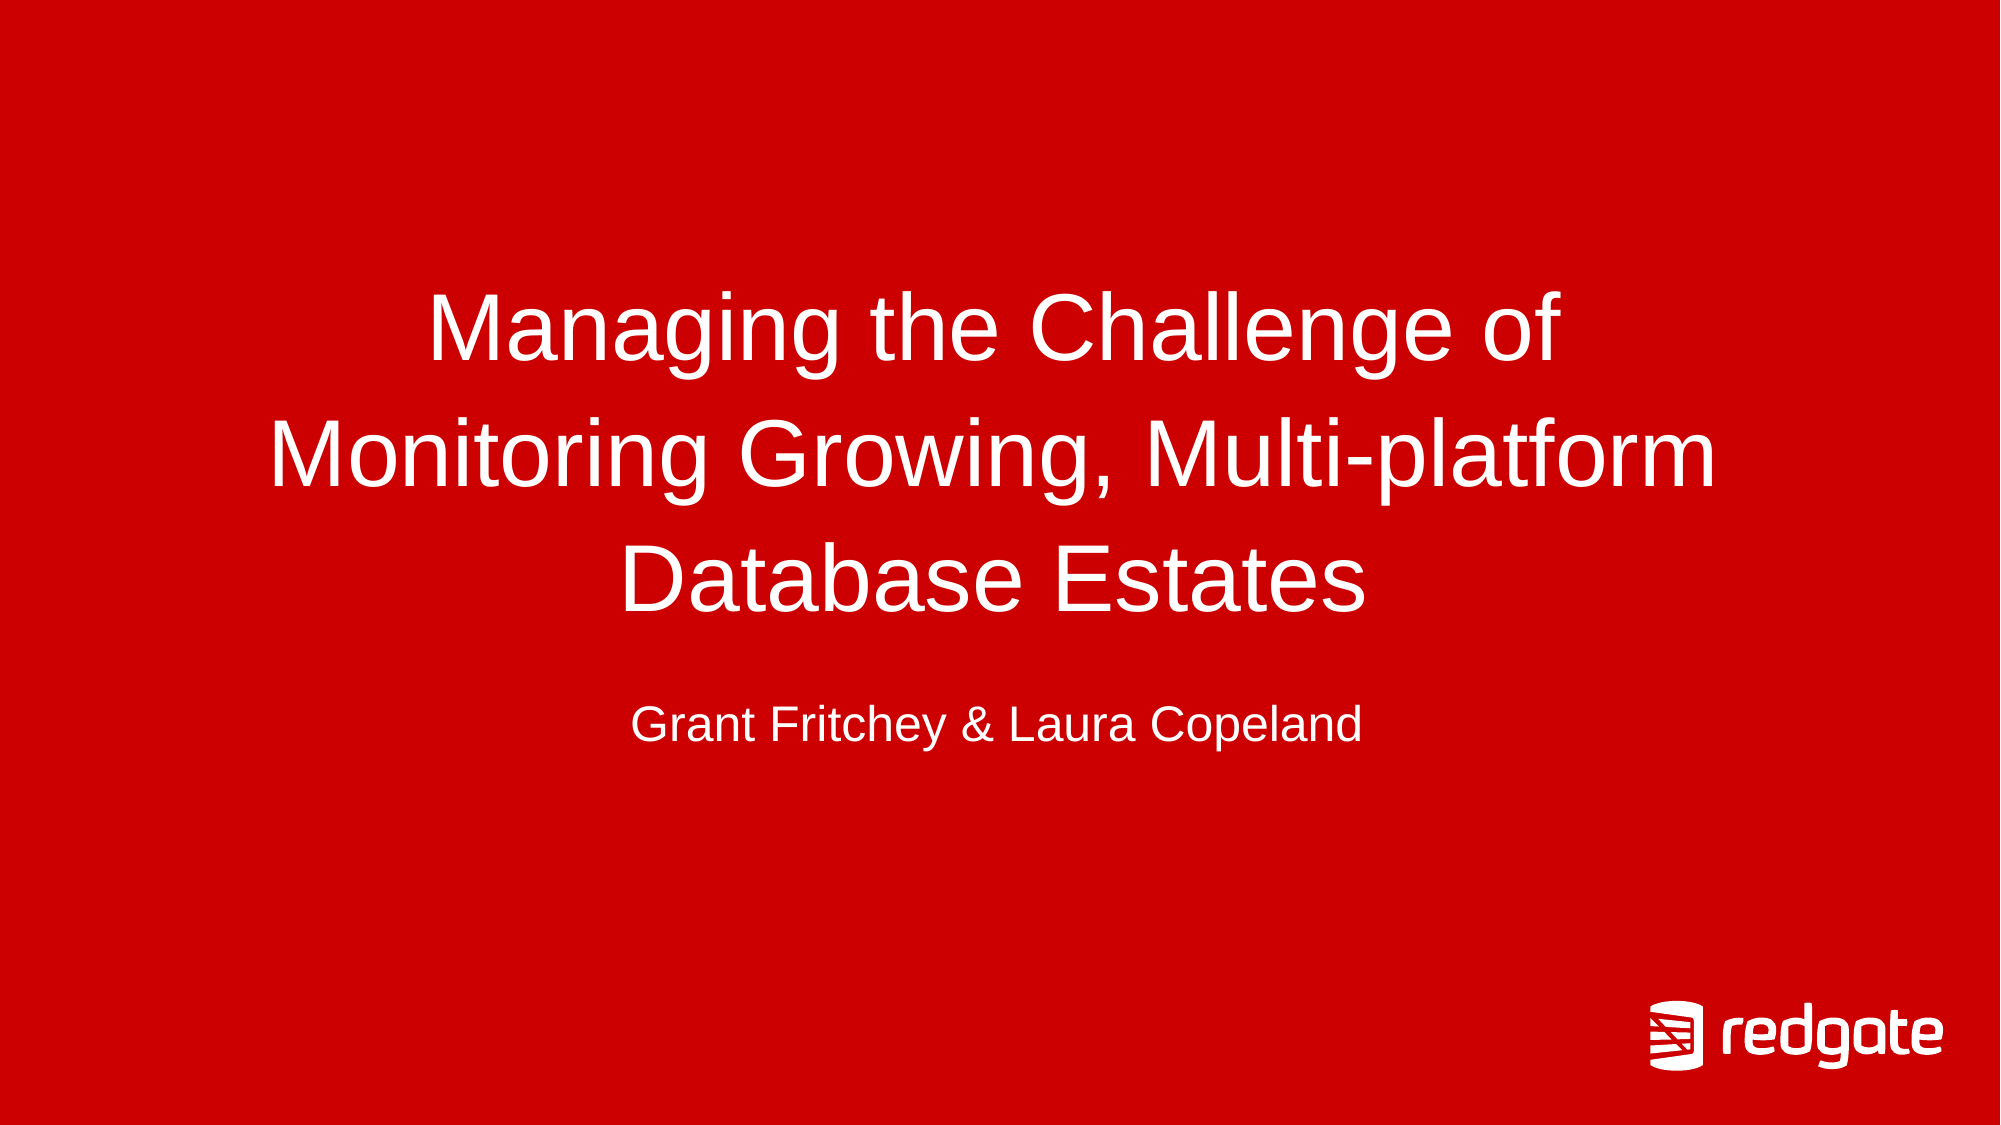

# Managing the Challenge of Monitoring Growing, Multi-platform Database Estates
Grant Fritchey & Laura Copeland